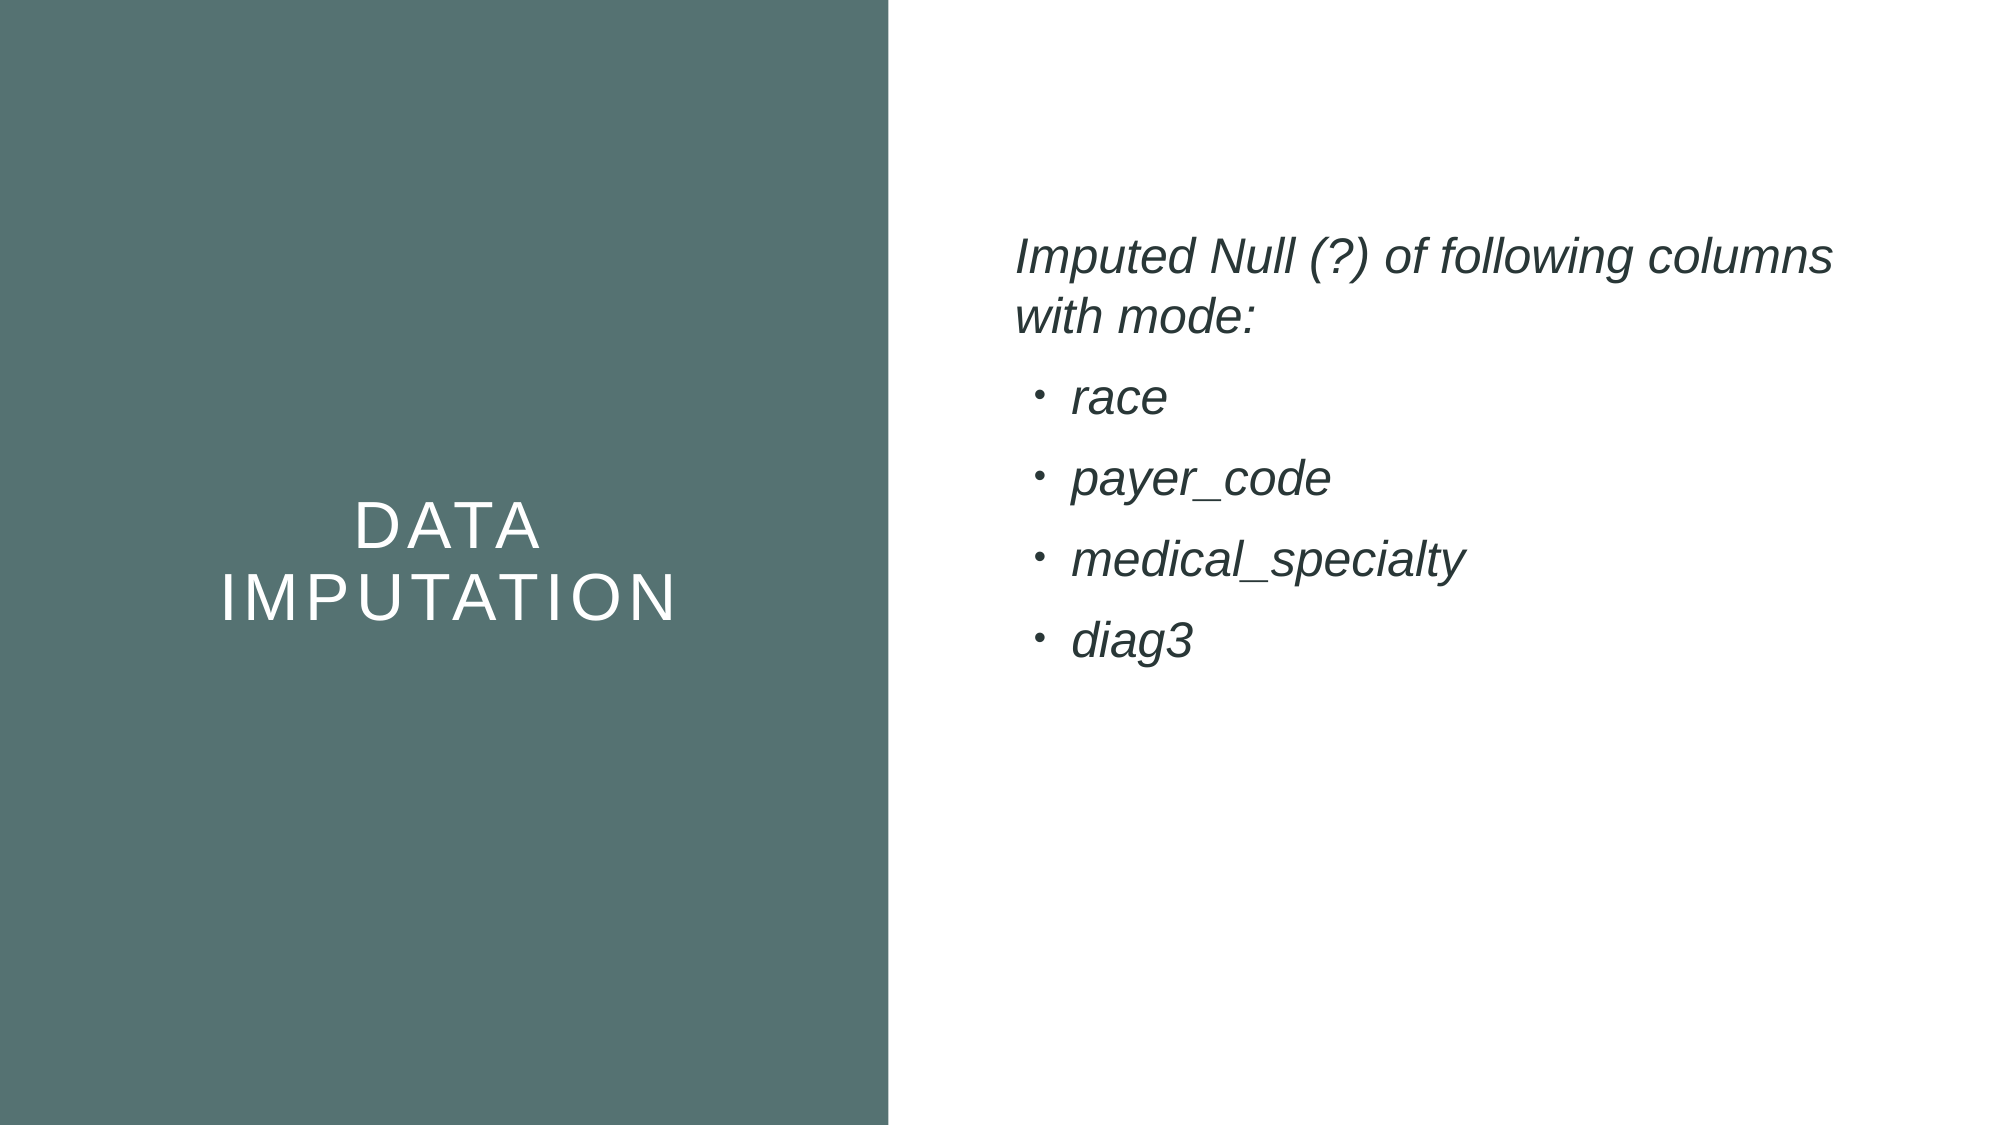

Imputed Null (?) of following columns with mode:
race
payer_code
medical_specialty
diag3

# Data Imputation